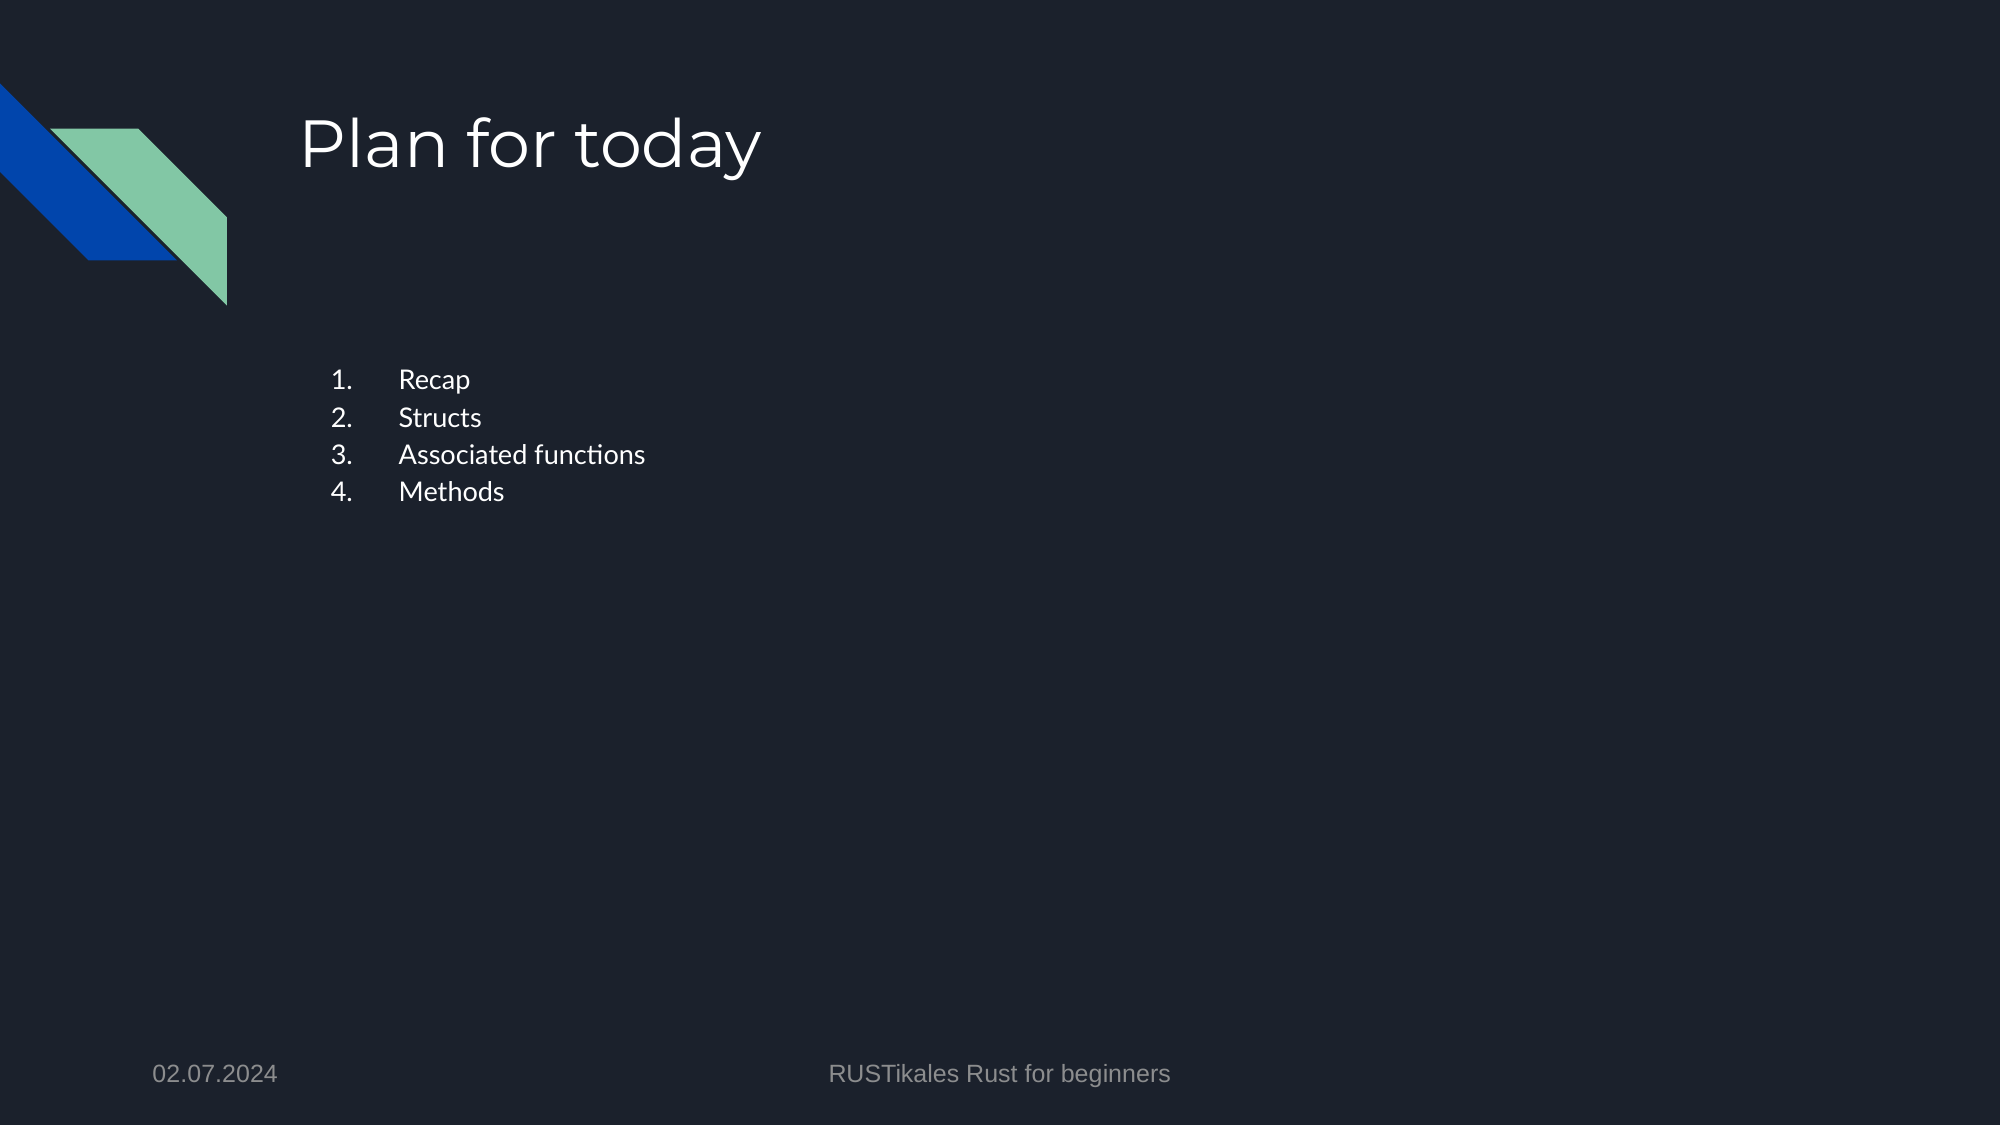

# Plan for today
Recap
Structs
Associated functions
Methods
02.07.2024
RUSTikales Rust for beginners